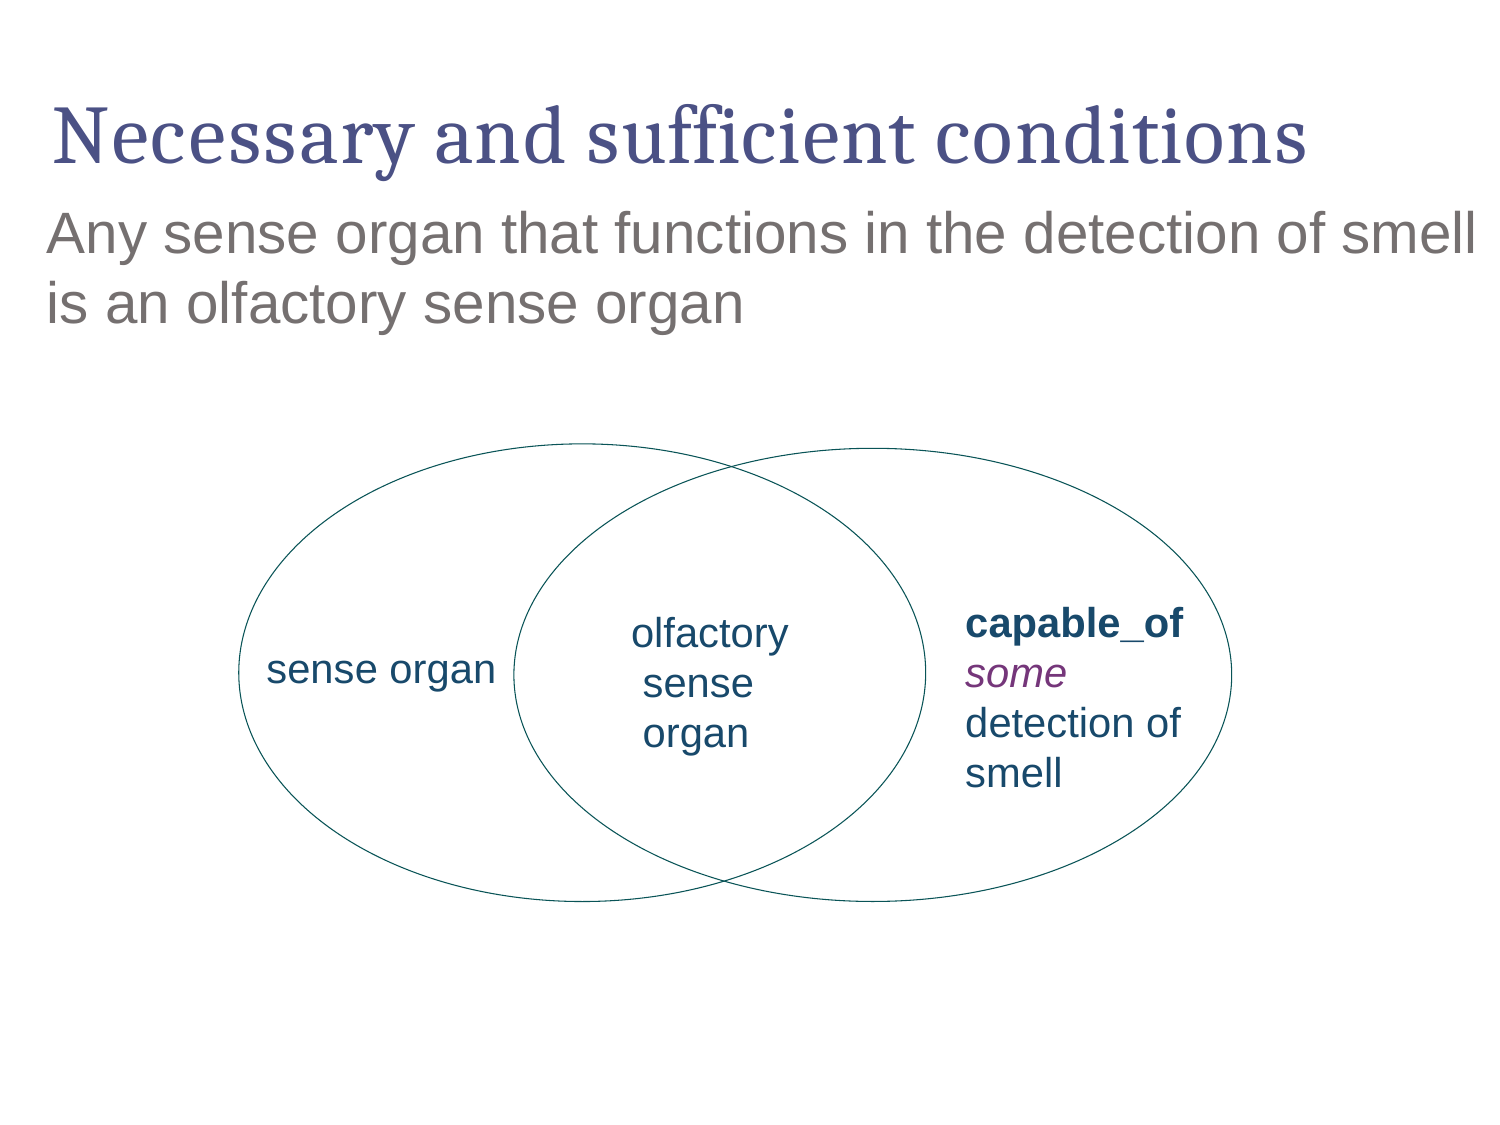

# Necessary and sufficient conditions
Any sense organ that functions in the detection of smell is an olfactory sense organ

capable_of some detection of smell
olfactory
 sense
 organ
sense organ